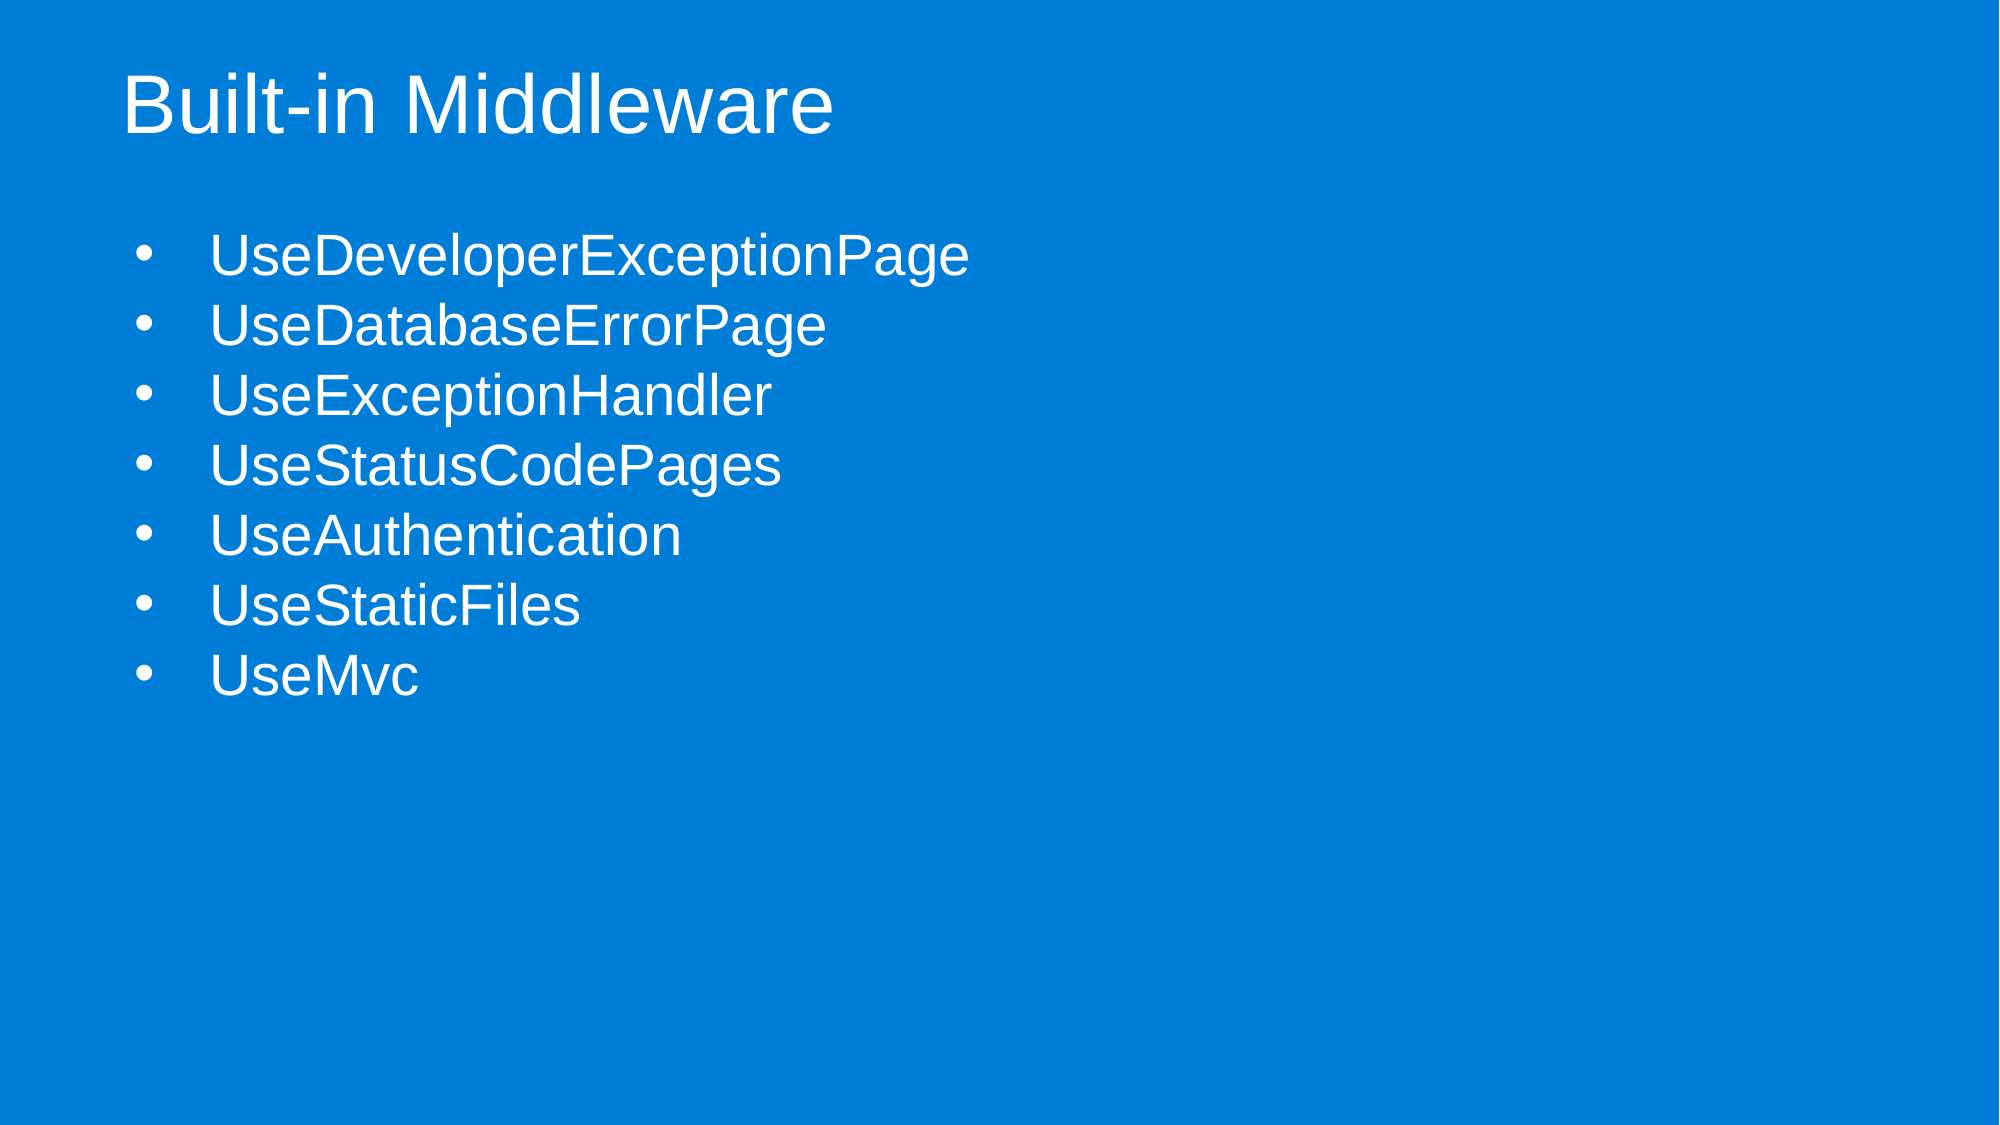

# Built-in Middleware
UseDeveloperExceptionPage
UseDatabaseErrorPage
UseExceptionHandler
UseStatusCodePages
UseAuthentication
UseStaticFiles
UseMvc